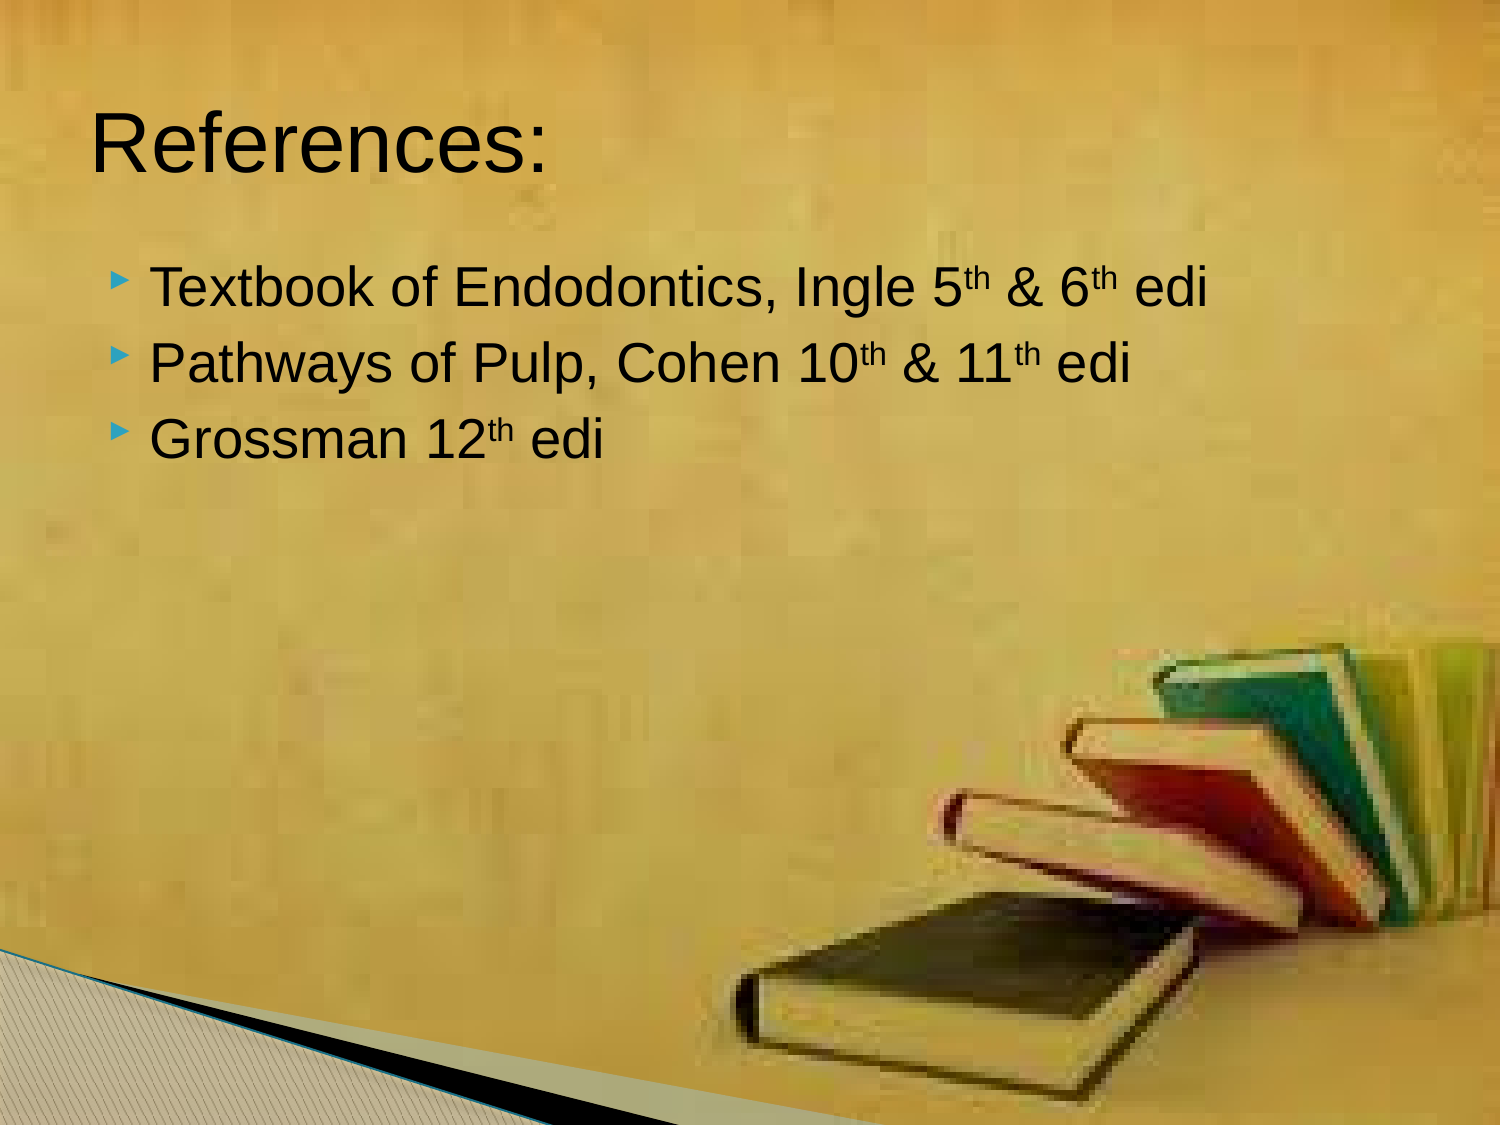

# References:
Textbook of Endodontics, Ingle 5th & 6th edi
Pathways of Pulp, Cohen 10th & 11th edi
Grossman 12th edi